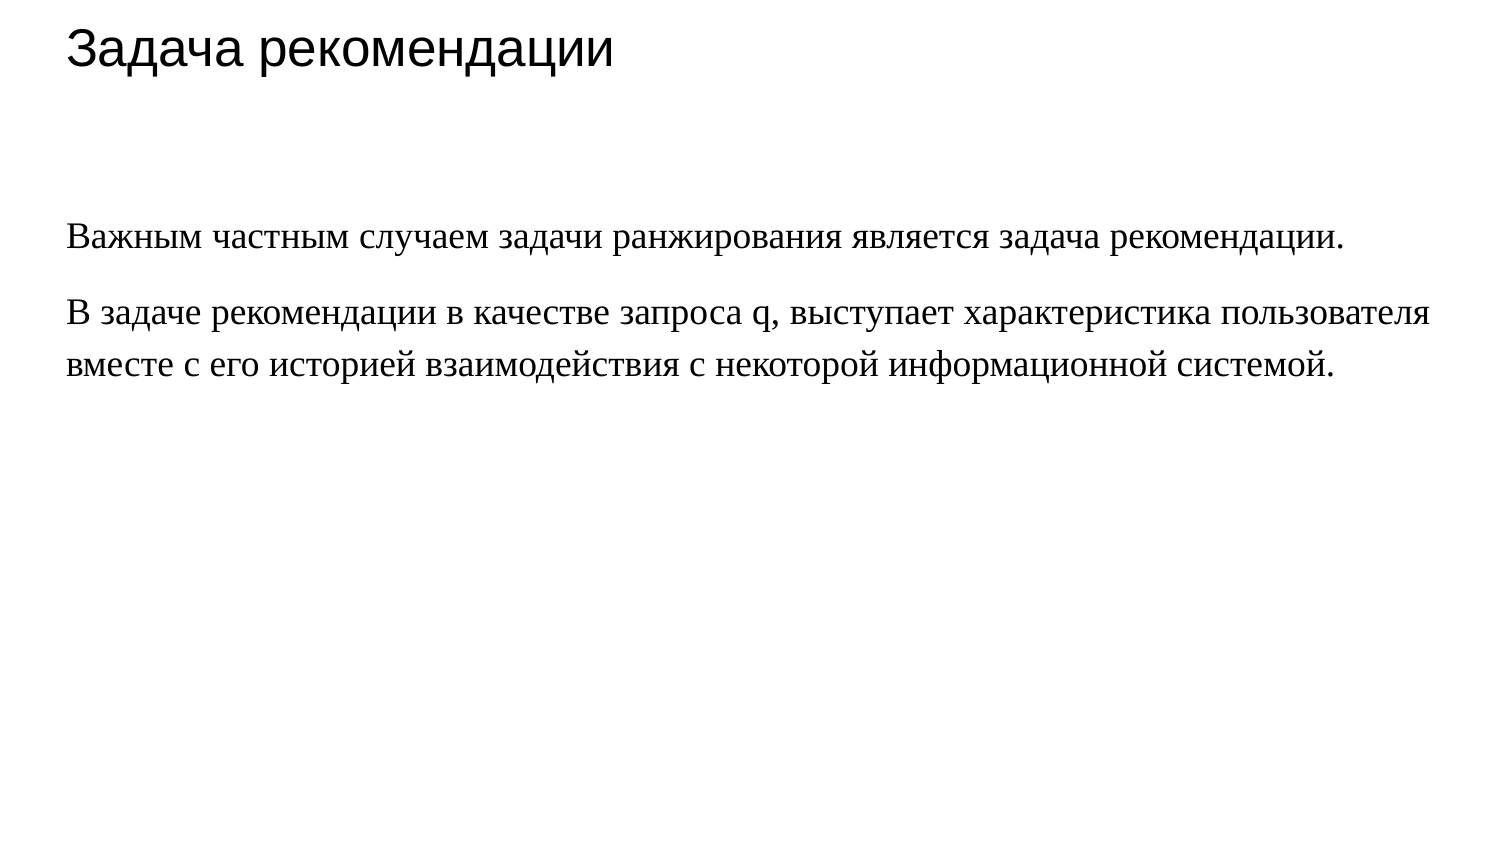

# Задача рекомендации
Важным частным случаем задачи ранжирования является задача рекомендации.
В задаче рекомендации в качестве запроса q, выступает характеристика пользователя вместе с его историей взаимодействия с некоторой информационной системой.